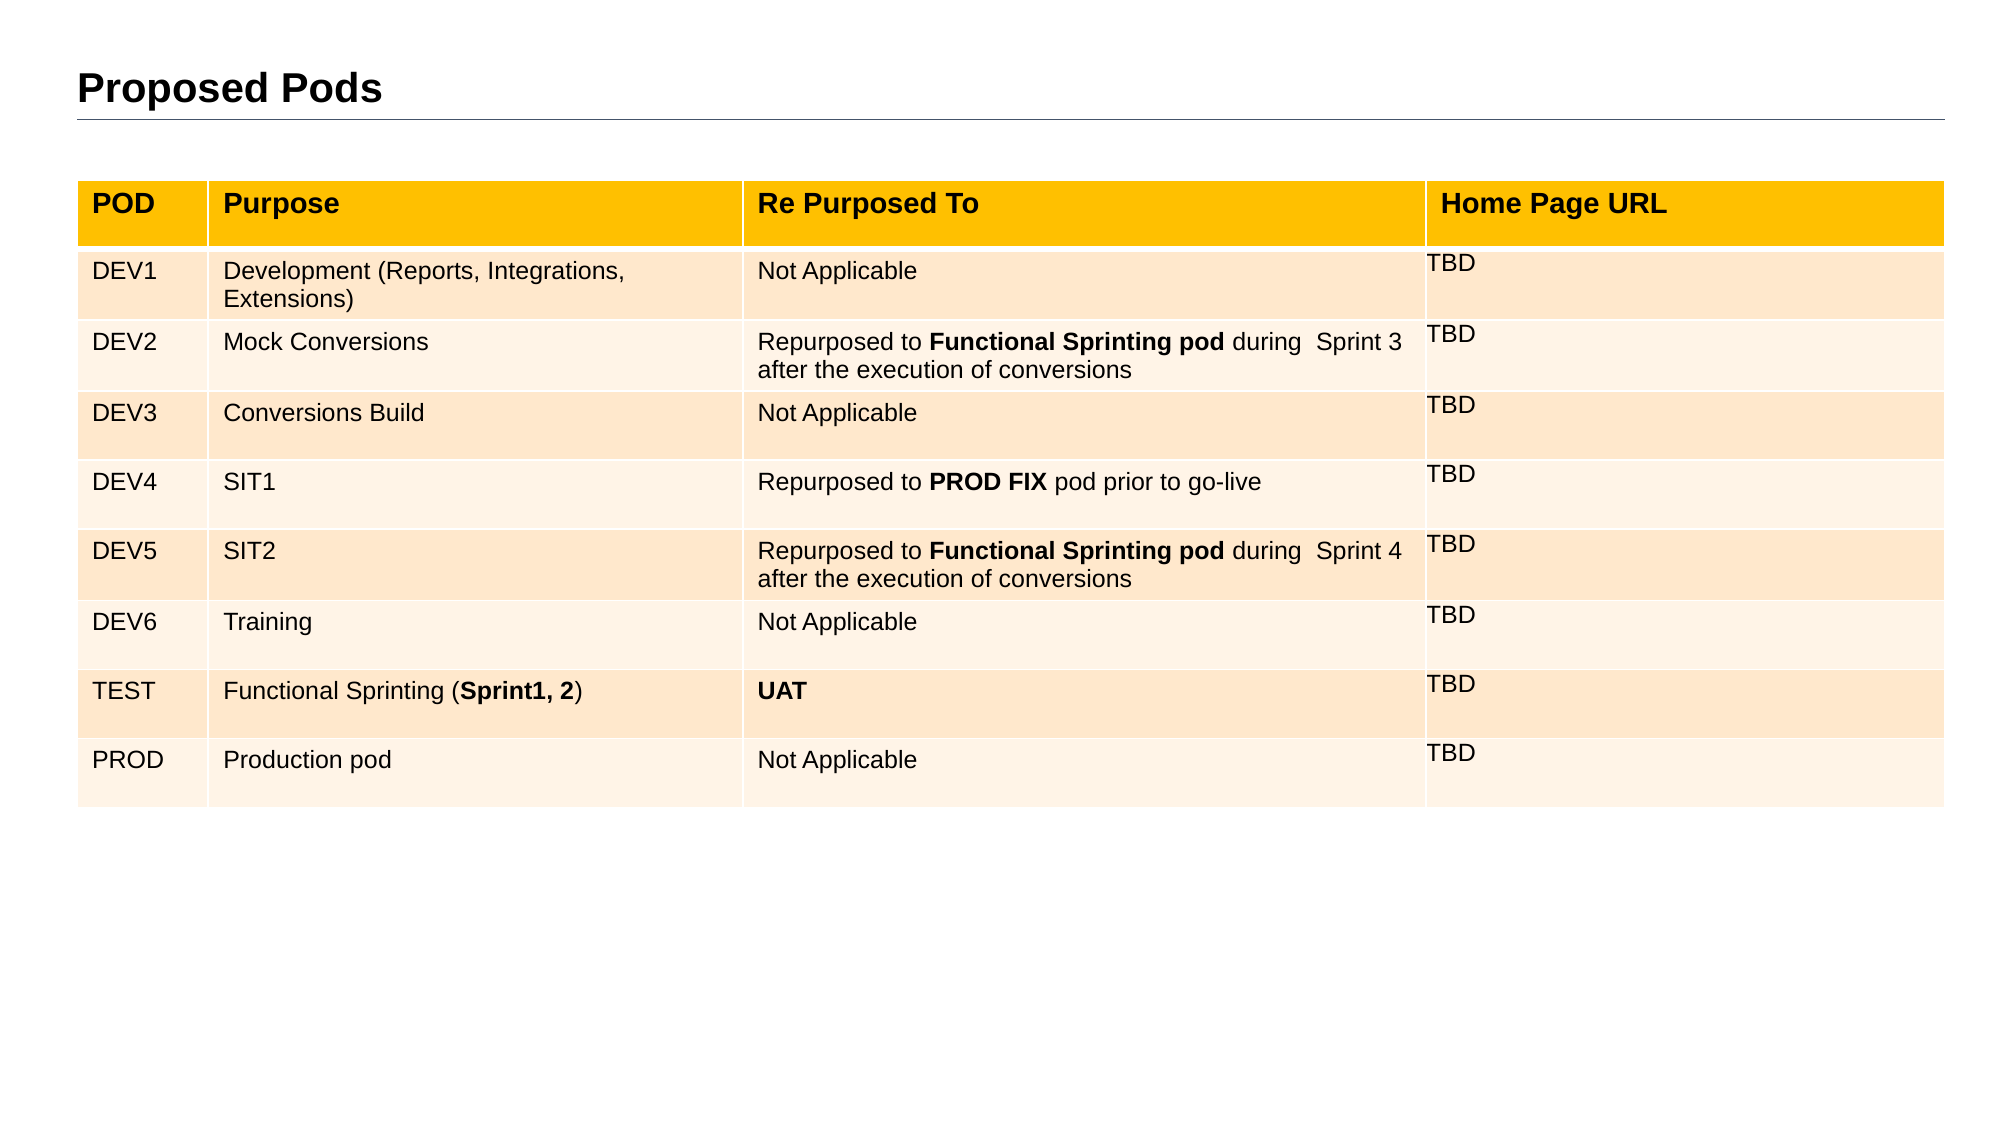

# Proposed Pods
| POD | Purpose | Re Purposed To | Home Page URL |
| --- | --- | --- | --- |
| DEV1 | Development (Reports, Integrations, Extensions) | Not Applicable | TBD |
| DEV2 | Mock Conversions | Repurposed to Functional Sprinting pod during Sprint 3 after the execution of conversions | TBD |
| DEV3 | Conversions Build | Not Applicable | TBD |
| DEV4 | SIT1 | Repurposed to PROD FIX pod prior to go-live | TBD |
| DEV5 | SIT2 | Repurposed to Functional Sprinting pod during Sprint 4 after the execution of conversions | TBD |
| DEV6 | Training | Not Applicable | TBD |
| TEST | Functional Sprinting (Sprint1, 2) | UAT | TBD |
| PROD | Production pod | Not Applicable | TBD |